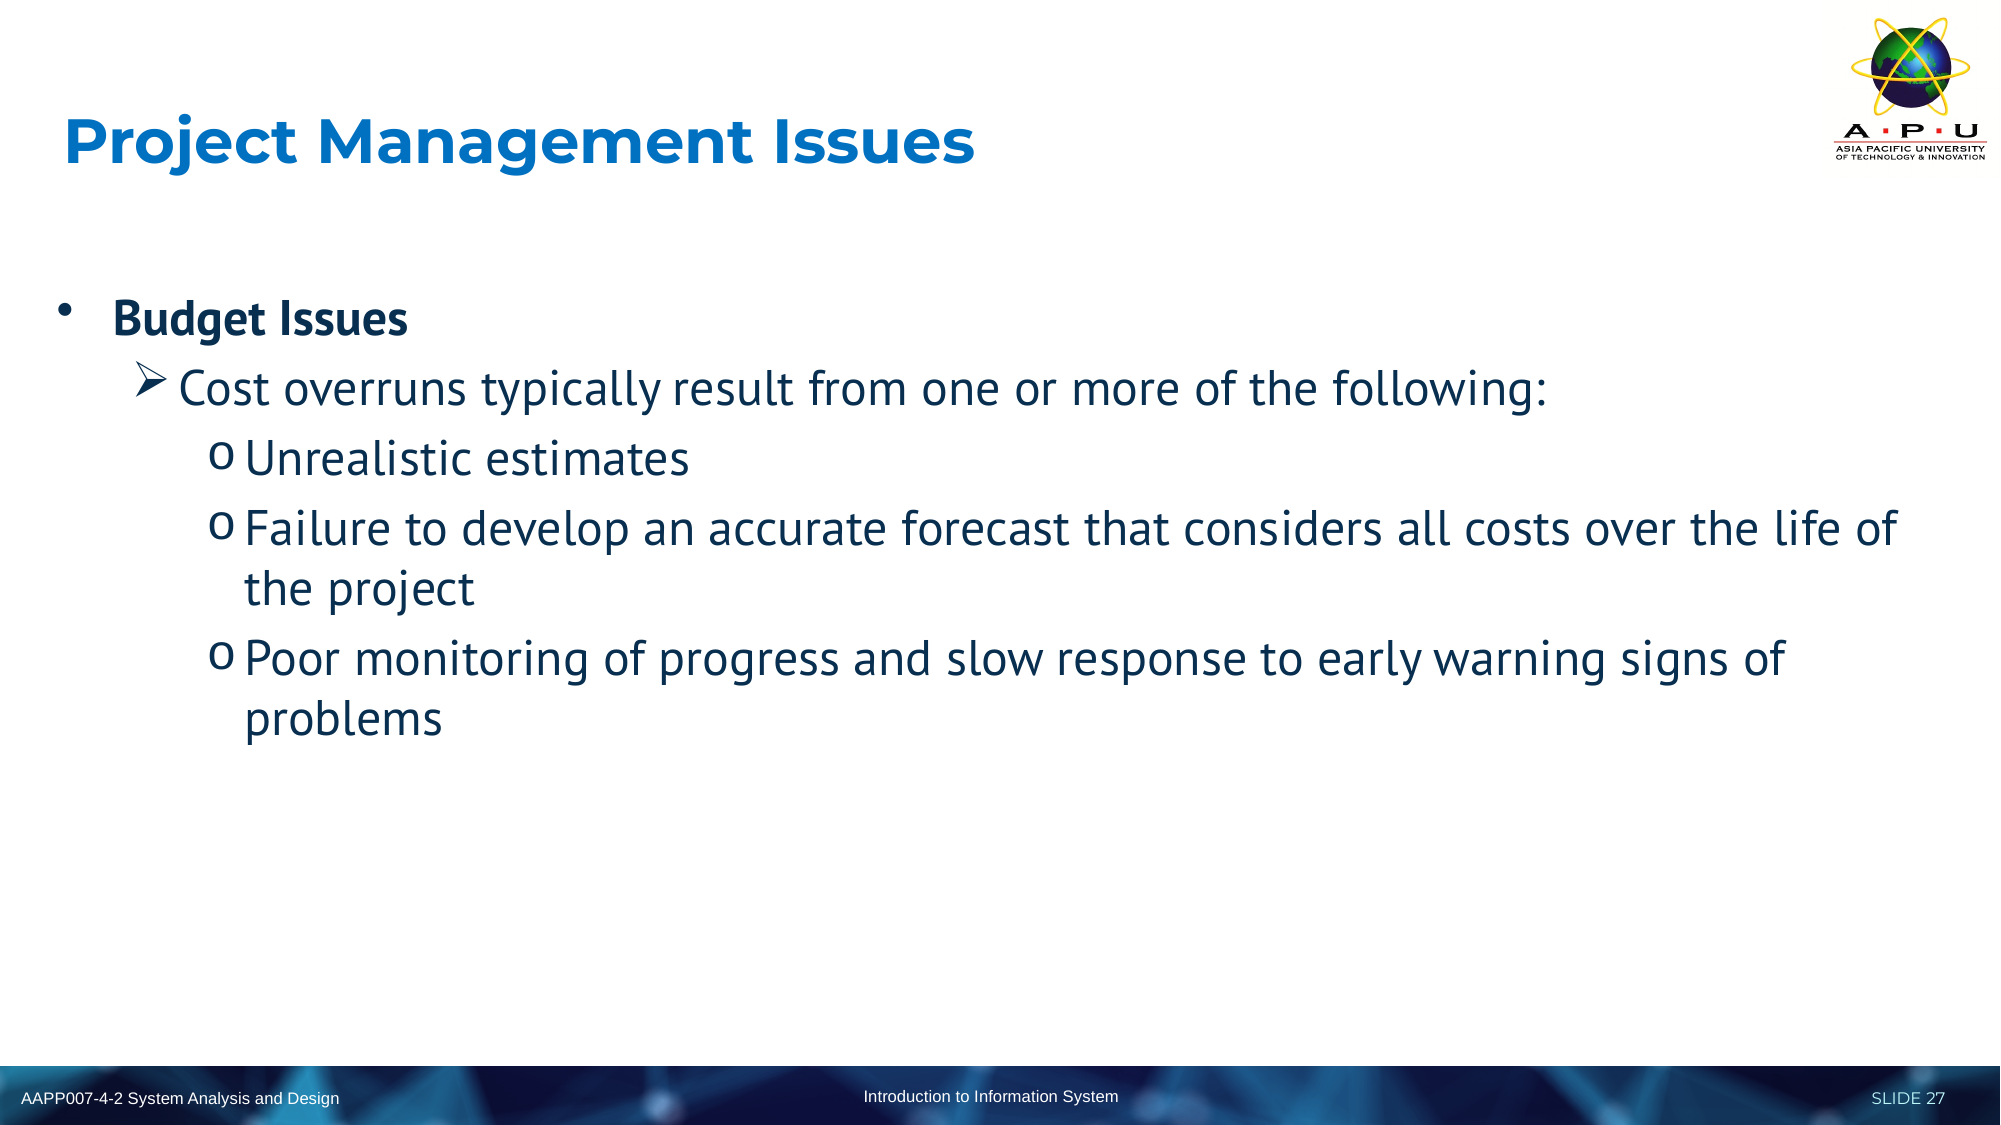

# Project Management Issues
Budget Issues
Cost overruns typically result from one or more of the following:
Unrealistic estimates
Failure to develop an accurate forecast that considers all costs over the life of the project
Poor monitoring of progress and slow response to early warning signs of problems